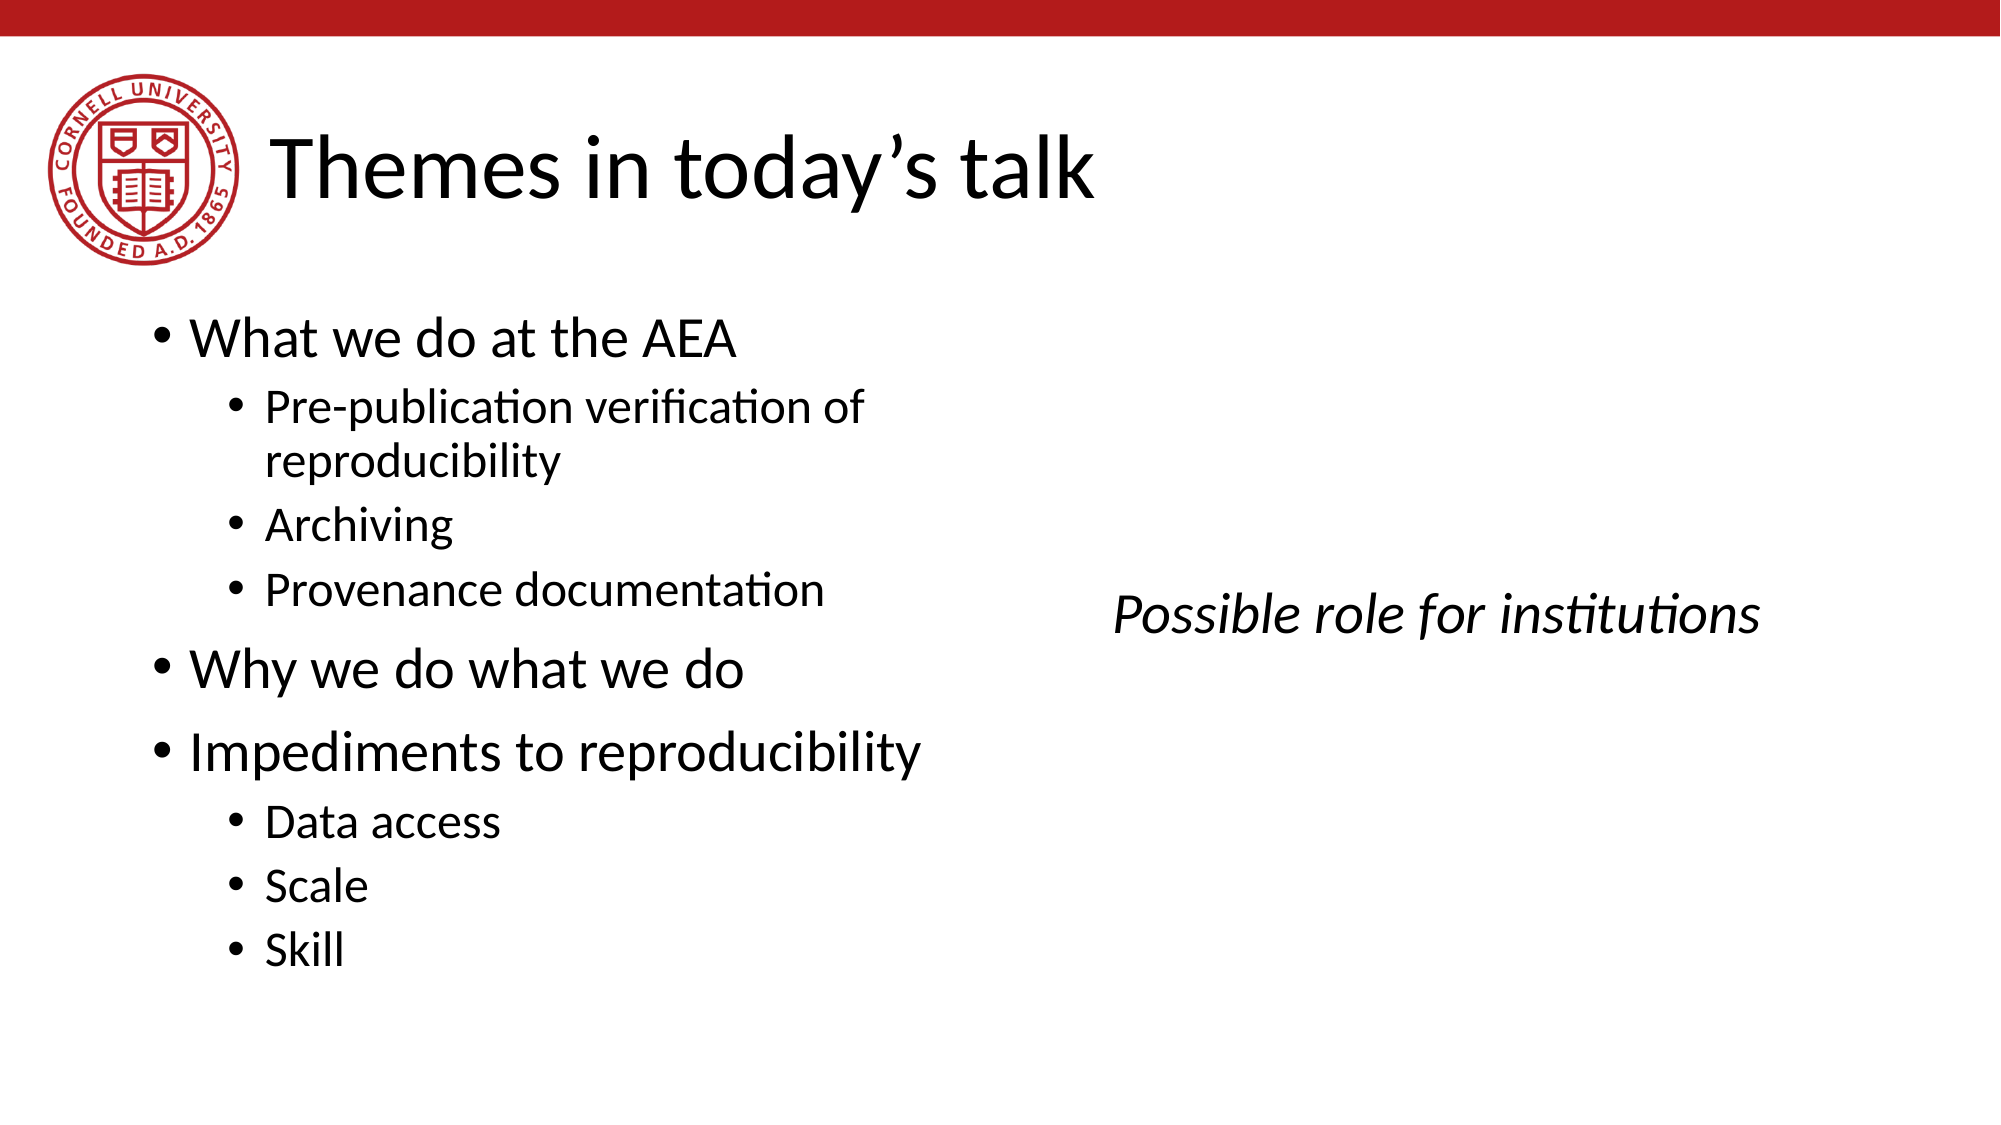

# Themes in today’s talk
What we do at the AEA
Pre-publication verification of reproducibility
Archiving
Provenance documentation
Why we do what we do
Impediments to reproducibility
Data access
Scale
Skill
Possible role for institutions